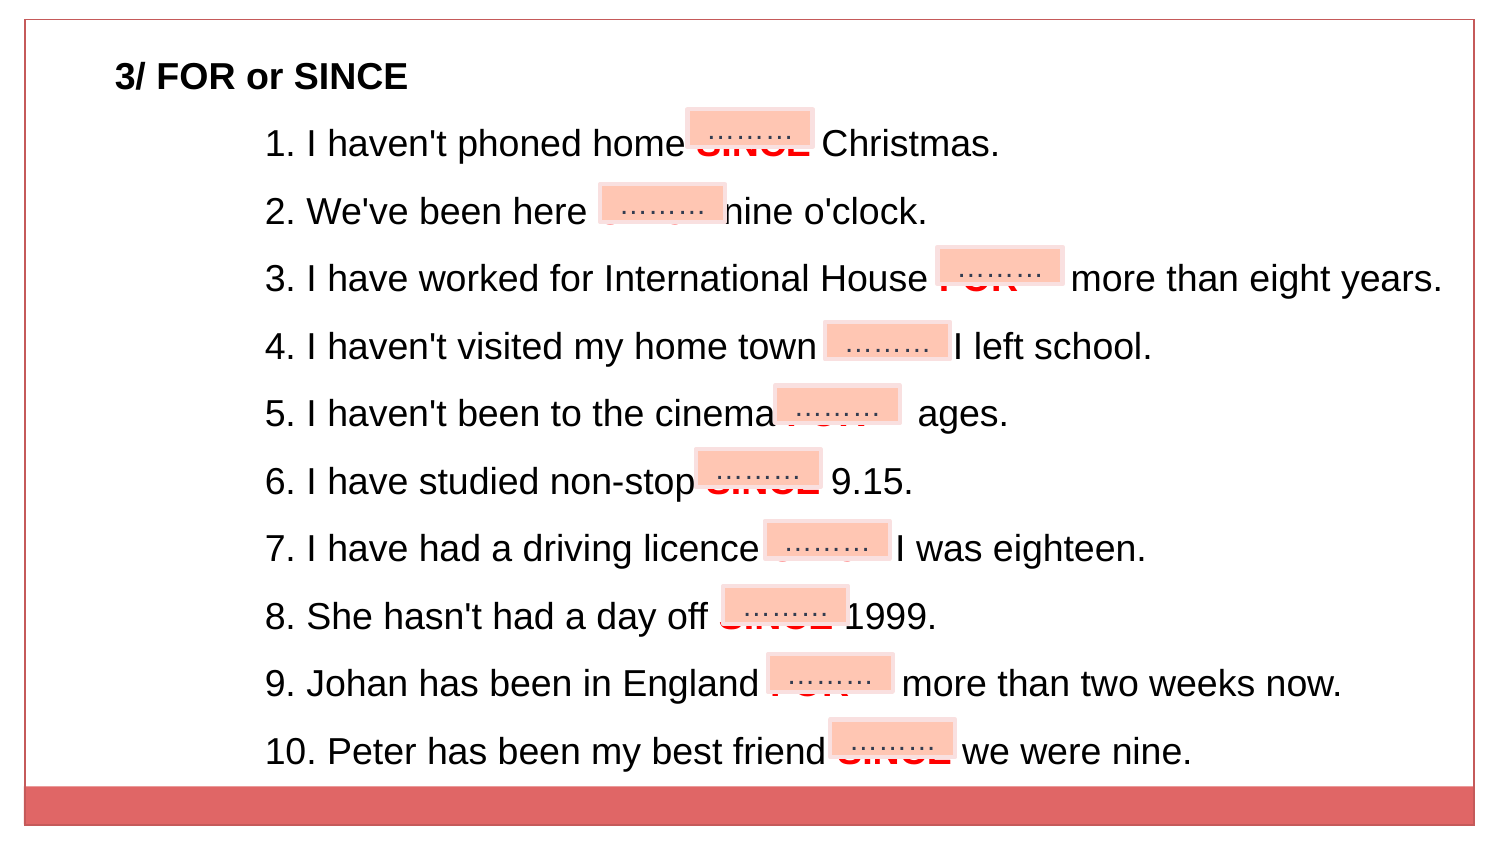

3/ FOR or SINCE
	1. I haven't phoned home SINCE Christmas.
	2. We've been here SINCE nine o'clock.
	3. I have worked for International House FOR     more than eight years.
	4. I haven't visited my home town SINCE I left school.
	5. I haven't been to the cinema FOR     ages.
	6. I have studied non-stop SINCE 9.15.
	7. I have had a driving licence SINCE I was eighteen.
	8. She hasn't had a day off SINCE 1999.
	9. Johan has been in England FOR     more than two weeks now.
	10. Peter has been my best friend SINCE we were nine.
………
………
………
………
………
………
………
………
………
………